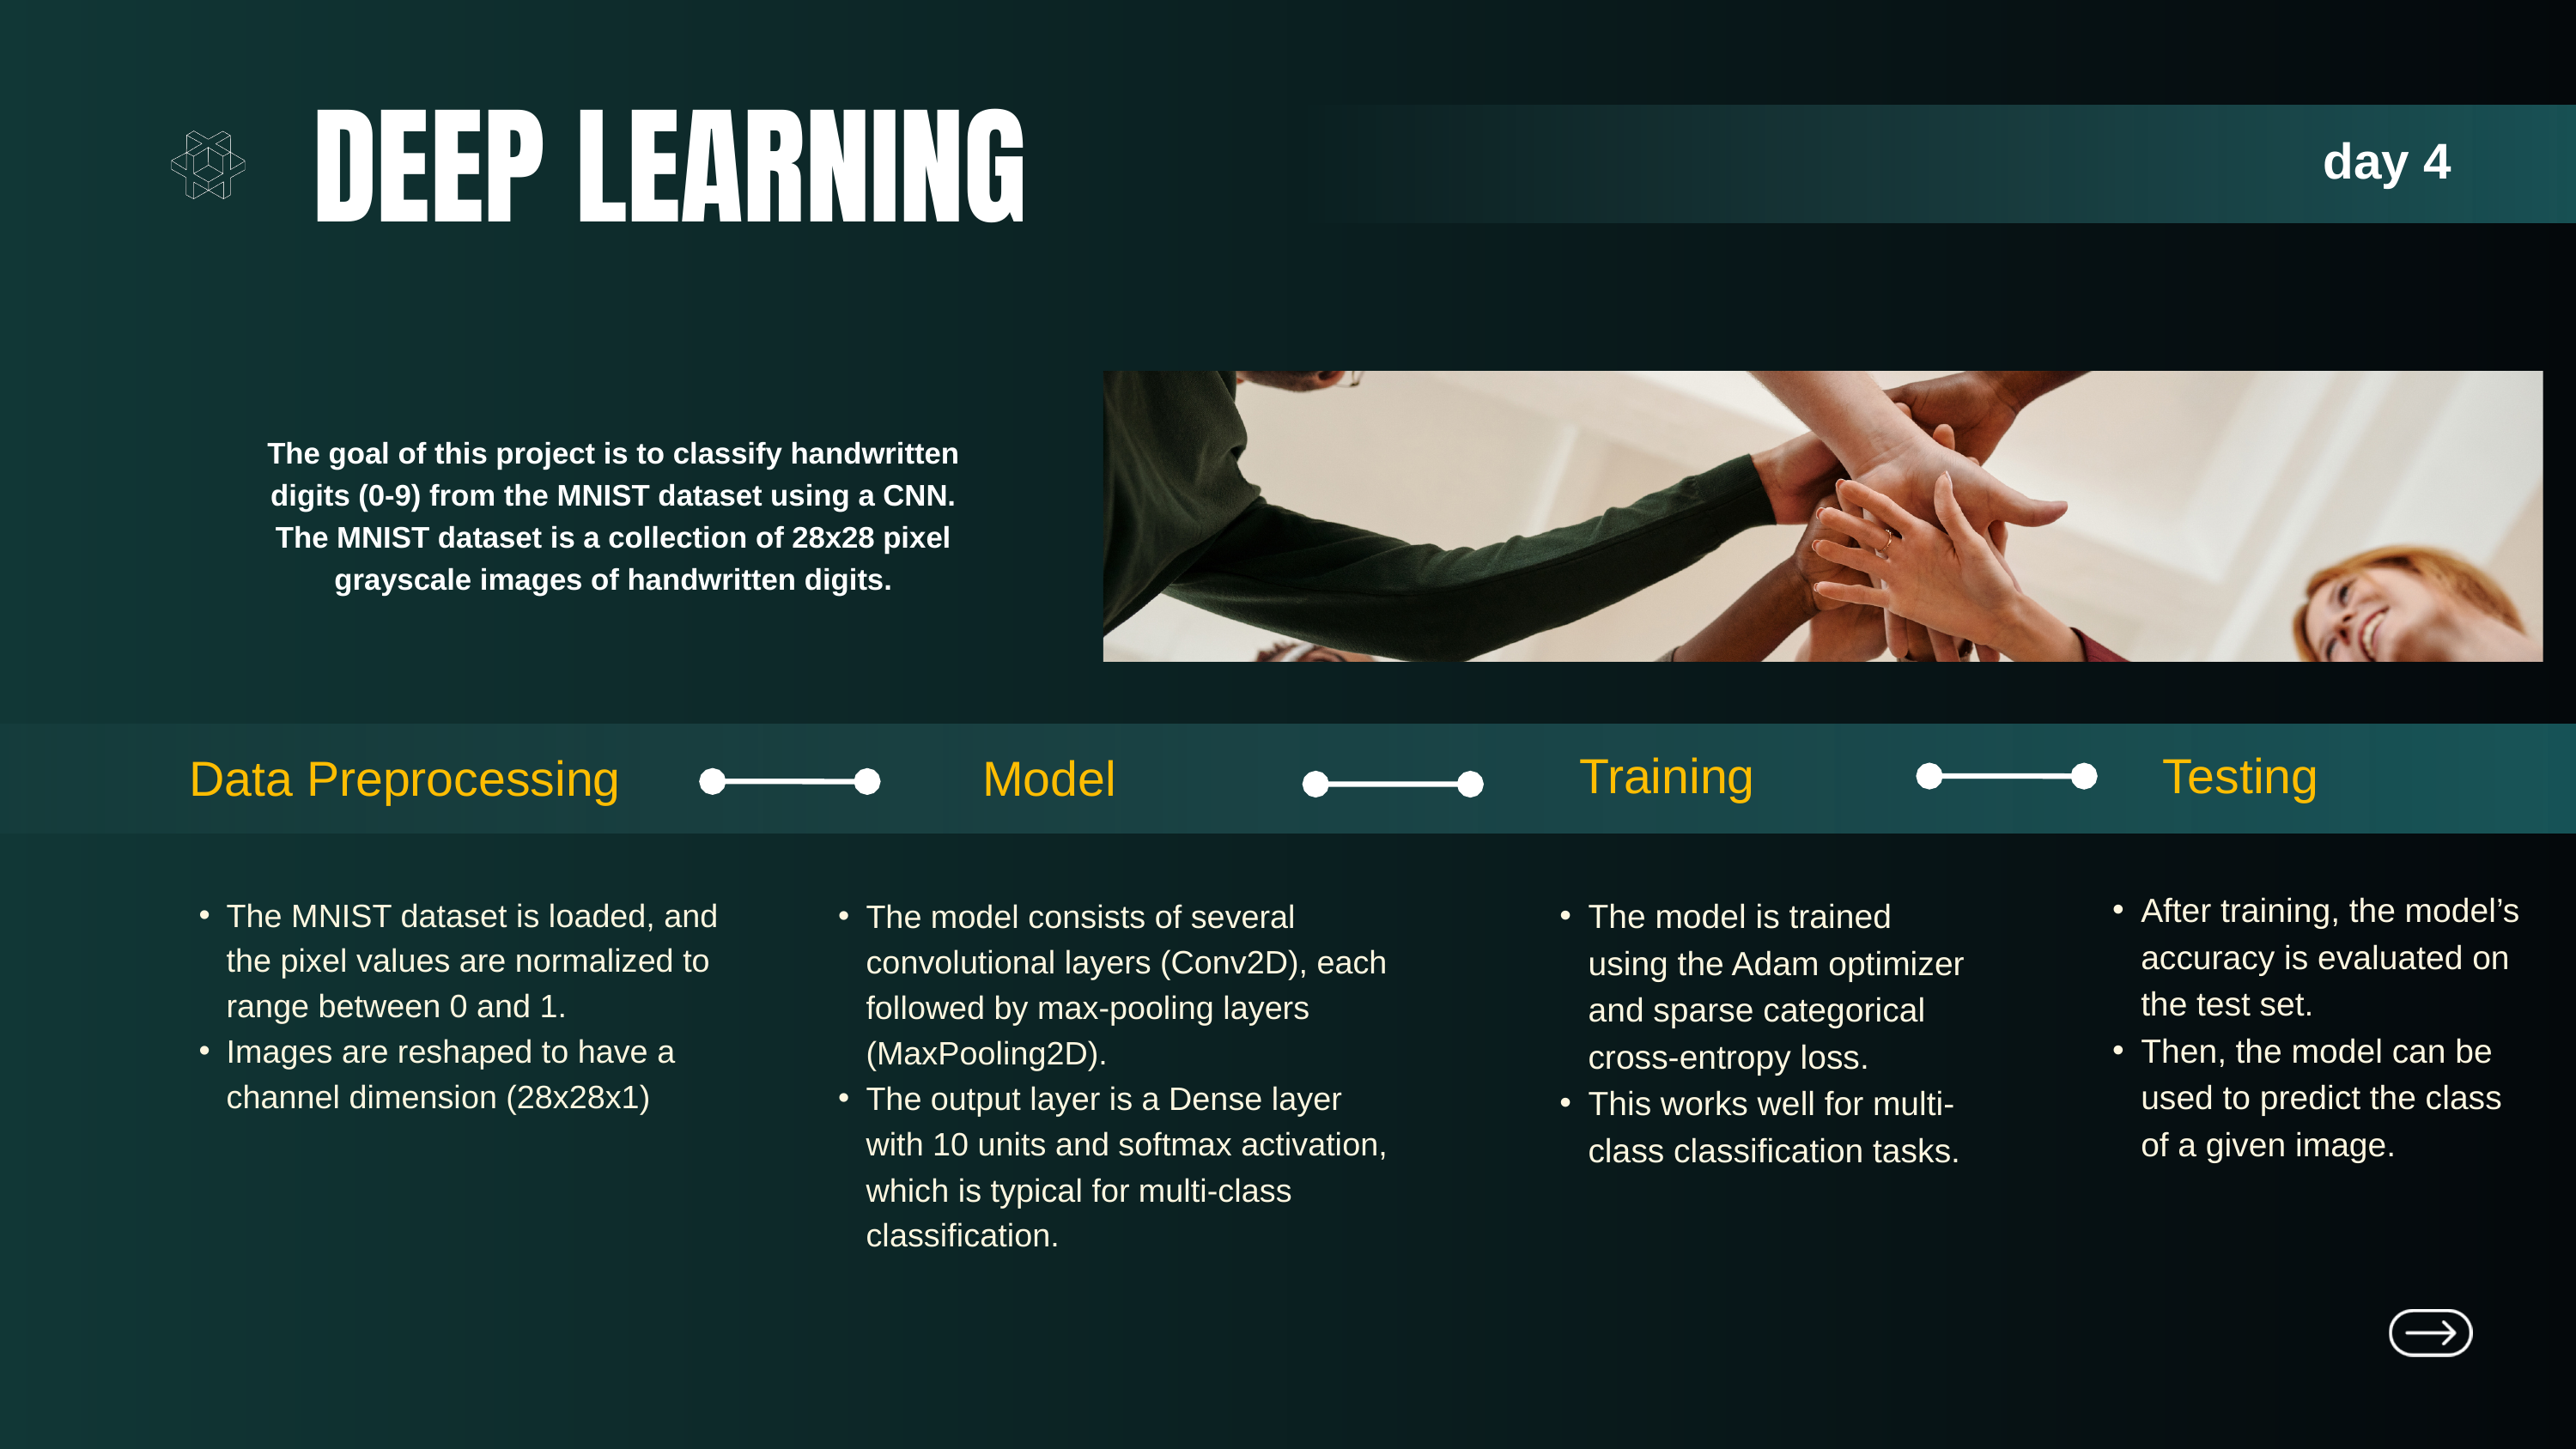

DEEP LEARNING
day 4

The goal of this project is to classify handwritten digits (0-9) from the MNIST dataset using a CNN. The MNIST dataset is a collection of 28x28 pixel grayscale images of handwritten digits.

Training
Testing
Model
Data Preprocessing

After training, the model’s accuracy is evaluated on the test set.
Then, the model can be used to predict the class of a given image.
The MNIST dataset is loaded, and the pixel values are normalized to range between 0 and 1.
Images are reshaped to have a channel dimension (28x28x1)
The model is trained using the Adam optimizer and sparse categorical cross-entropy loss.
This works well for multi-class classification tasks.
The model consists of several convolutional layers (Conv2D), each followed by max-pooling layers (MaxPooling2D).
The output layer is a Dense layer with 10 units and softmax activation, which is typical for multi-class classification.